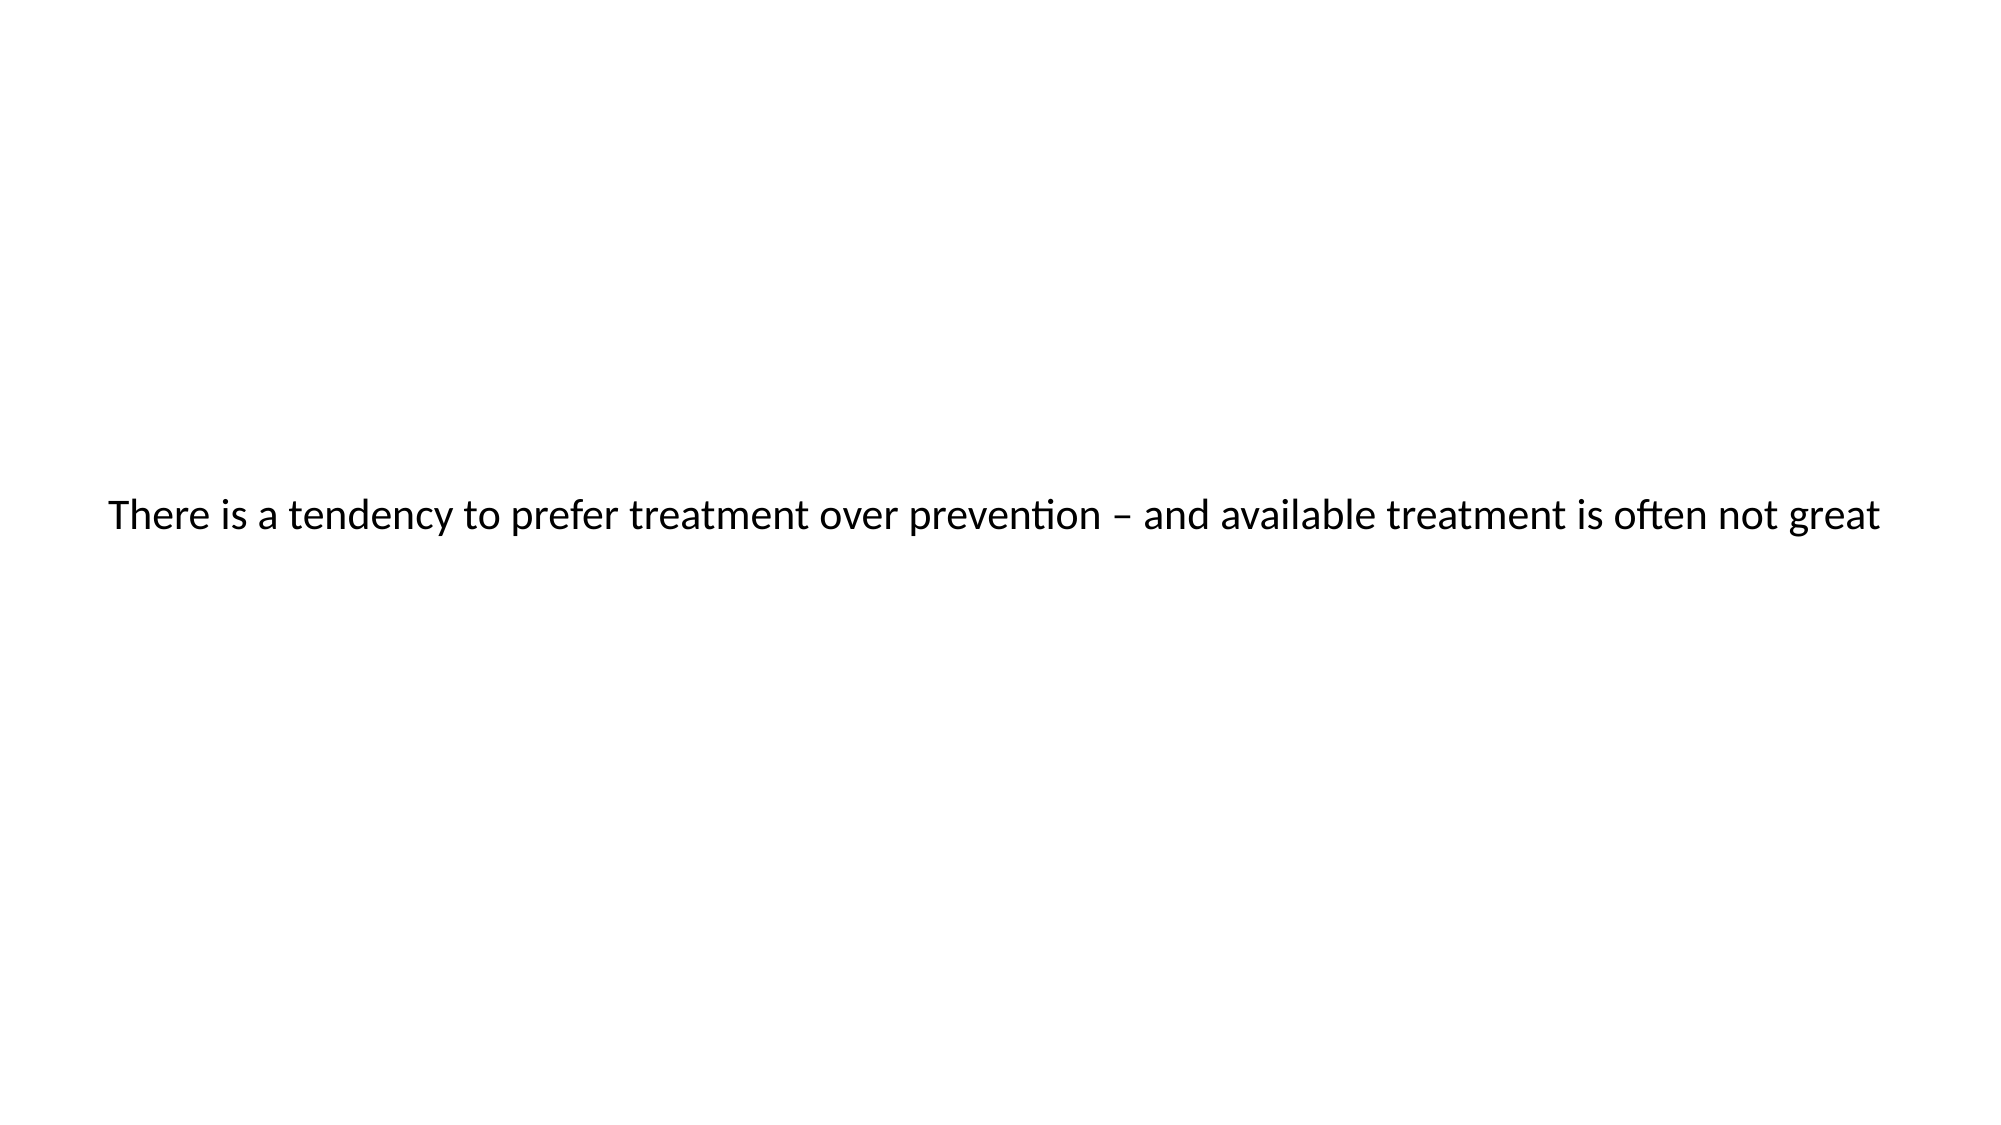

There is a tendency to prefer treatment over prevention – and available treatment is often not great